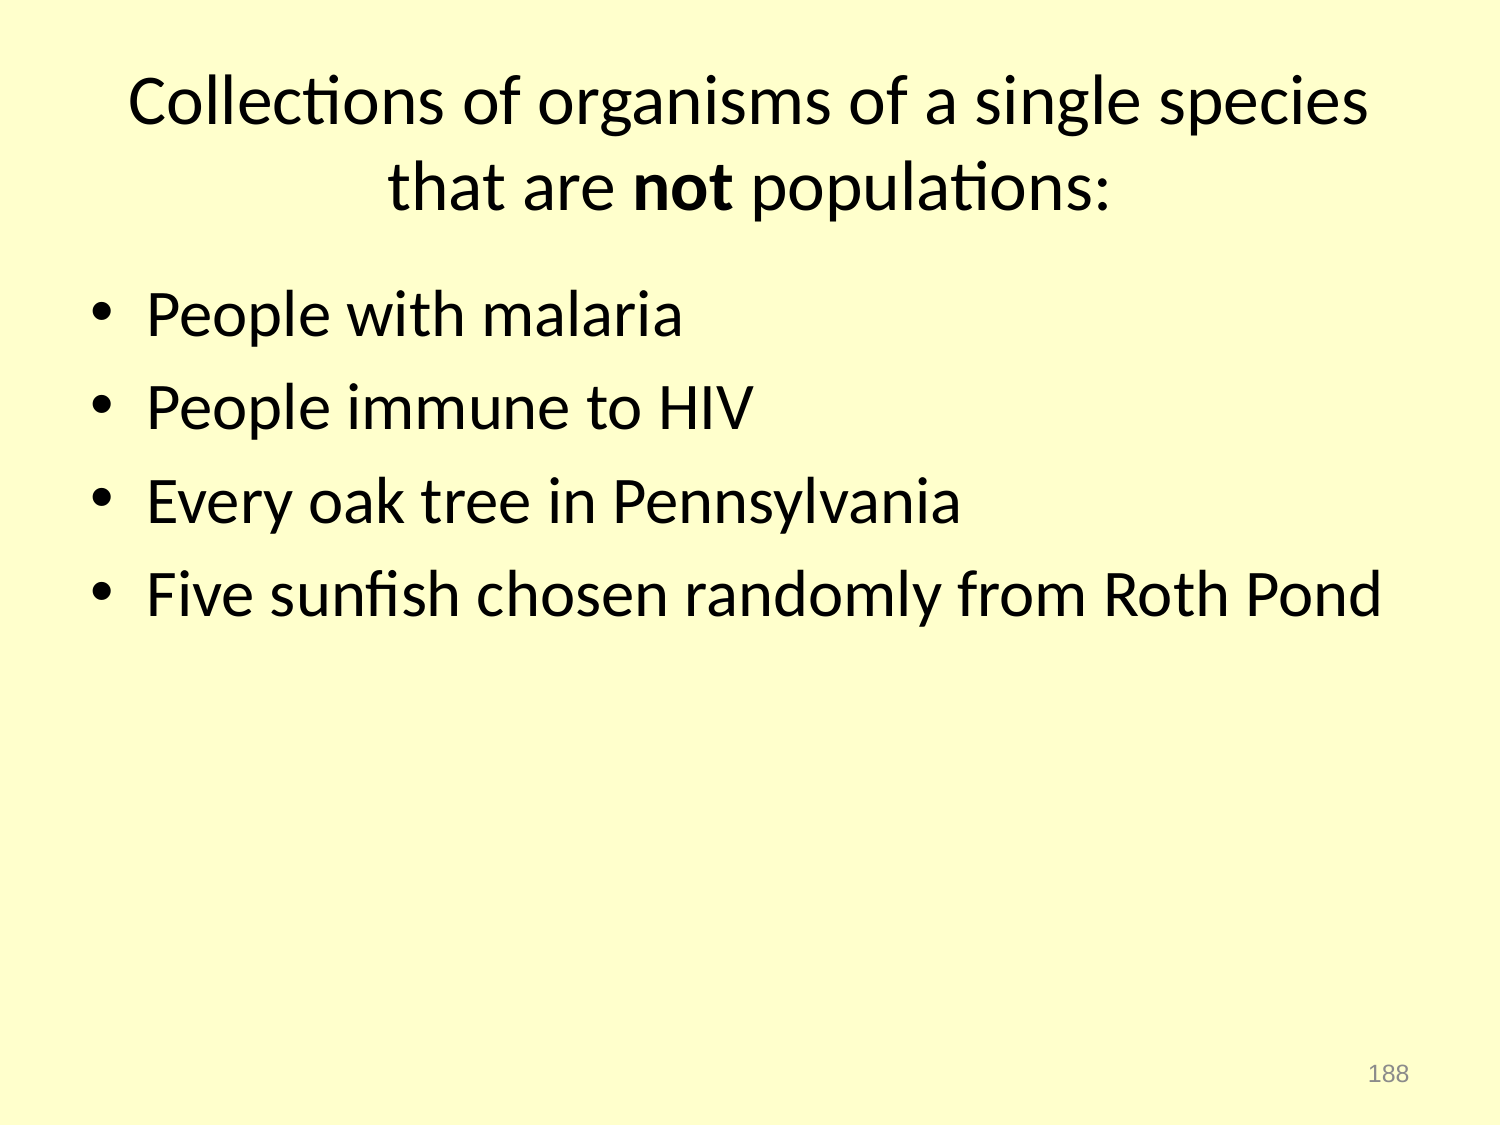

# Collections of organisms of a single species that are not populations:
People with malaria
People immune to HIV
Every oak tree in Pennsylvania
Five sunfish chosen randomly from Roth Pond
188